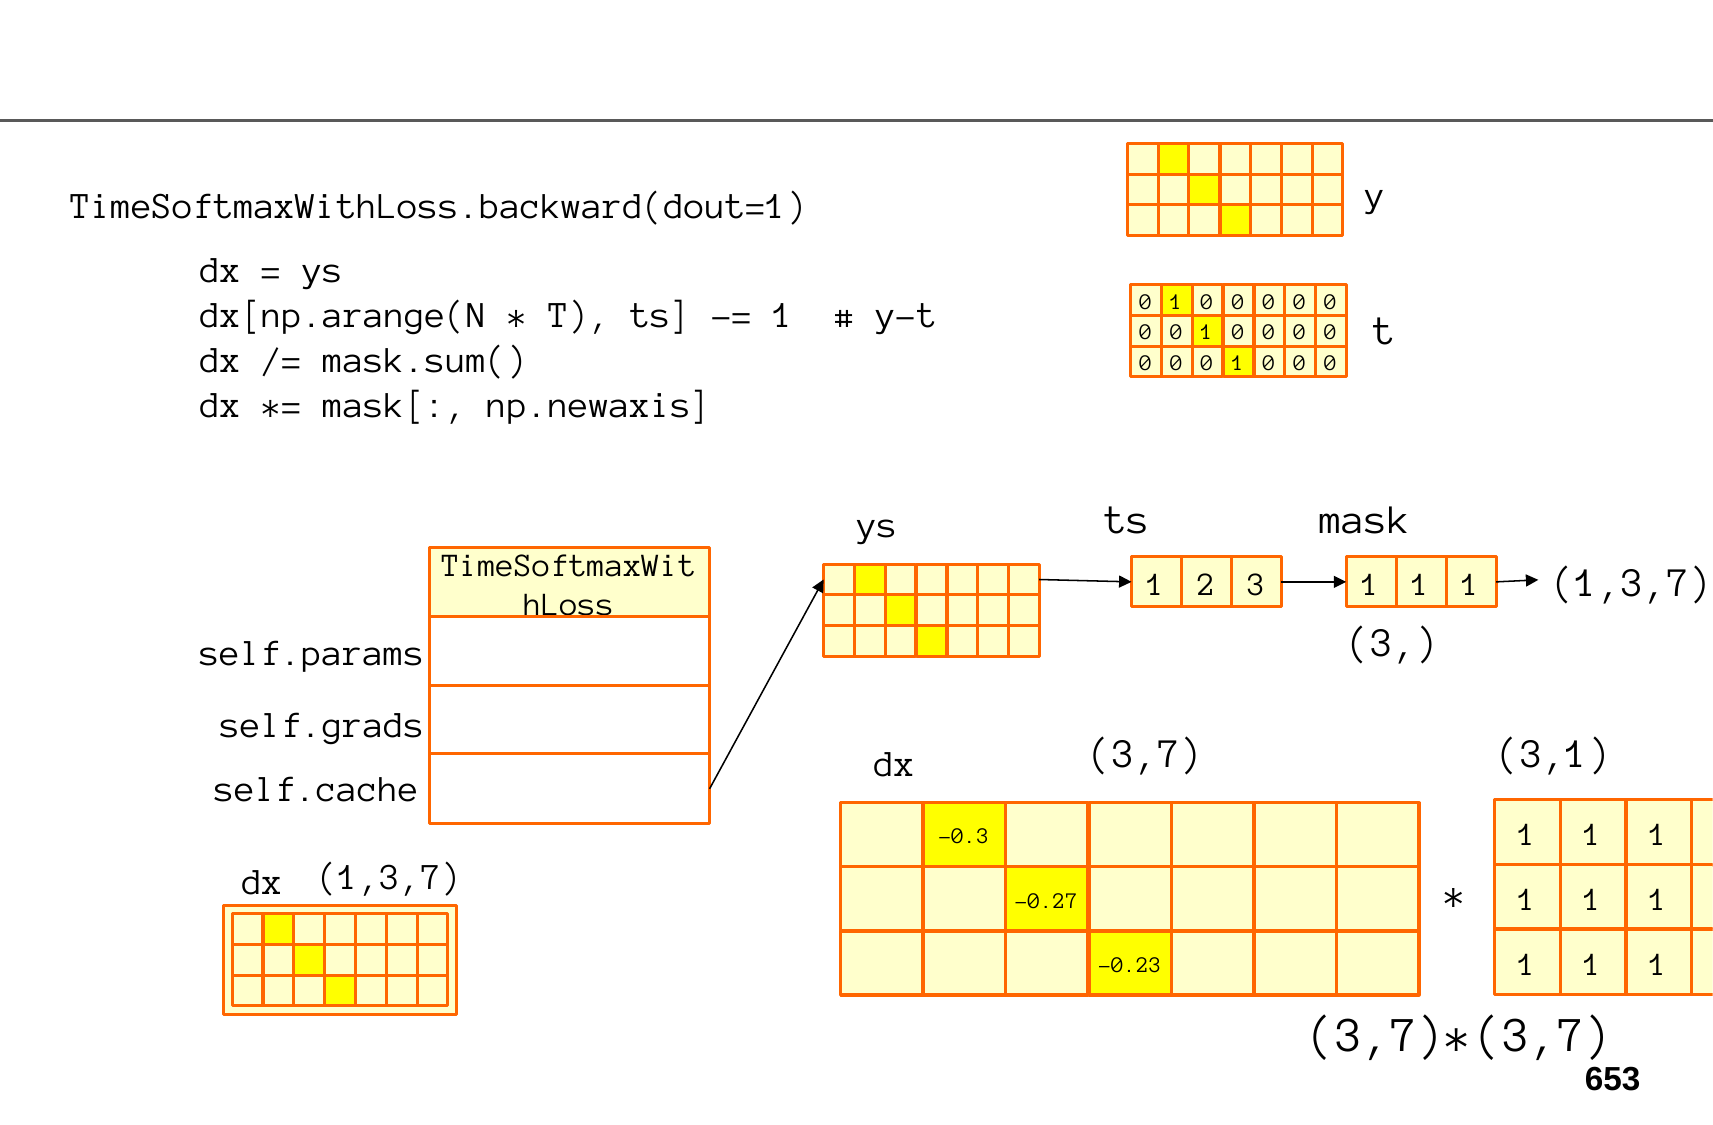

y
TimeSoftmaxWithLoss.backward(dout=1)

dx = ys
dx[np.arange(N * T), ts] -= 1  # y-t
dx /= mask.sum()
dx *= mask[:, np.newaxis]
0
1
0
0
0
0
0
t
0
0
1
0
0
0
0
0
0
0
1
0
0
0
ts
mask
ys
TimeSoftmaxWithLoss
(1,3,7)
1
2
3
1
1
1

(3,)

self.params

self.grads
(3,1)
(3,7)
dx

self.cache
1
1
1
1
1
1
1

-0.3

-0.27

-0.23

(1,3,7)
dx
*
1
1
1
1
1
1
1

1
1
1
1
1
1
1

(3,7)*
(3,7)